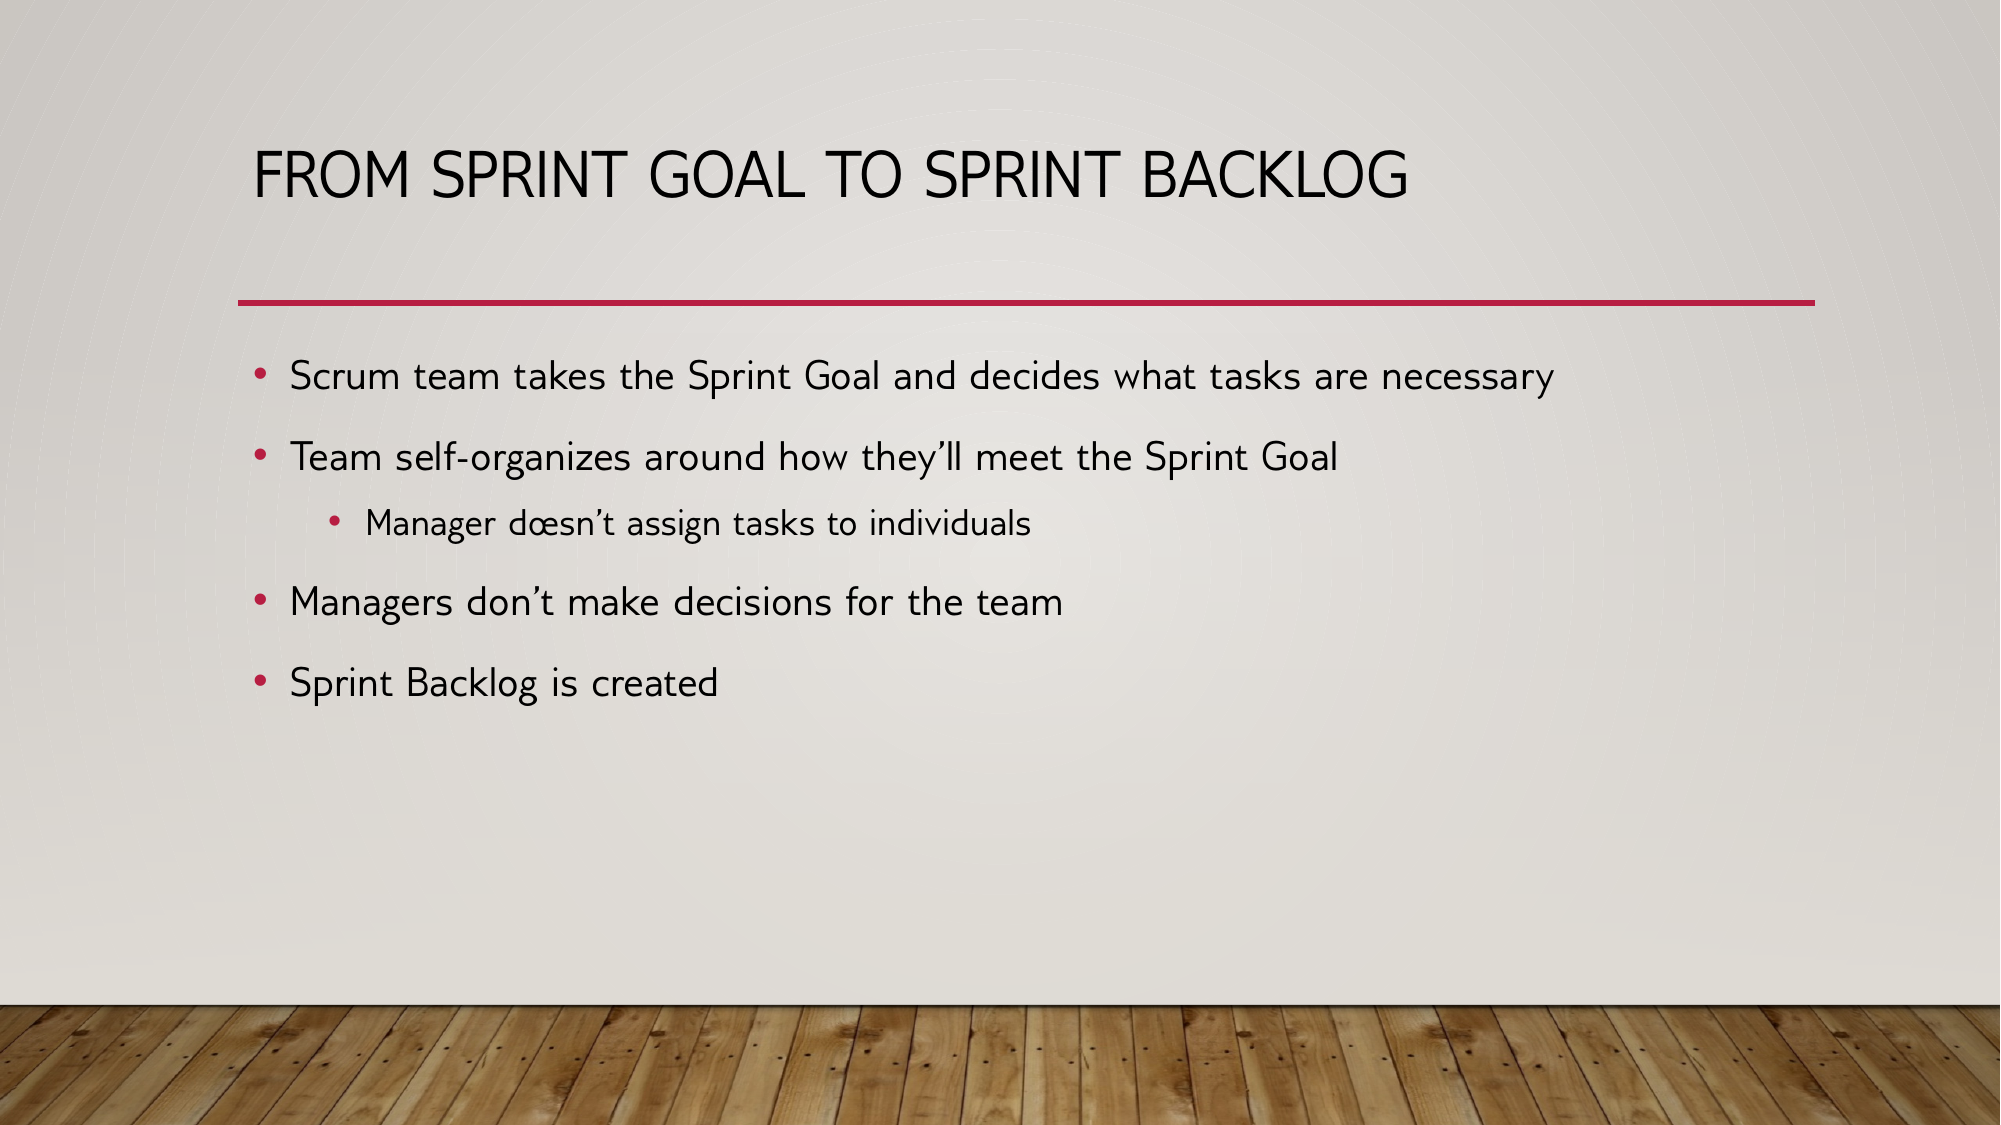

# From Sprint Goal to Sprint Backlog
Scrum team takes the Sprint Goal and decides what tasks are necessary
Team self-organizes around how they’ll meet the Sprint Goal
Manager doesn’t assign tasks to individuals
Managers don’t make decisions for the team
Sprint Backlog is created